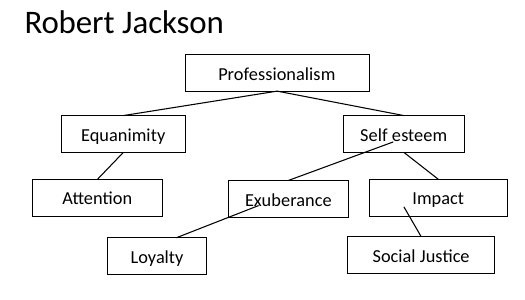

# Robert Jackson
Professionalism
Equanimity
Self esteem
Attention
Impact
Social Justice
Exuberance
Loyalty